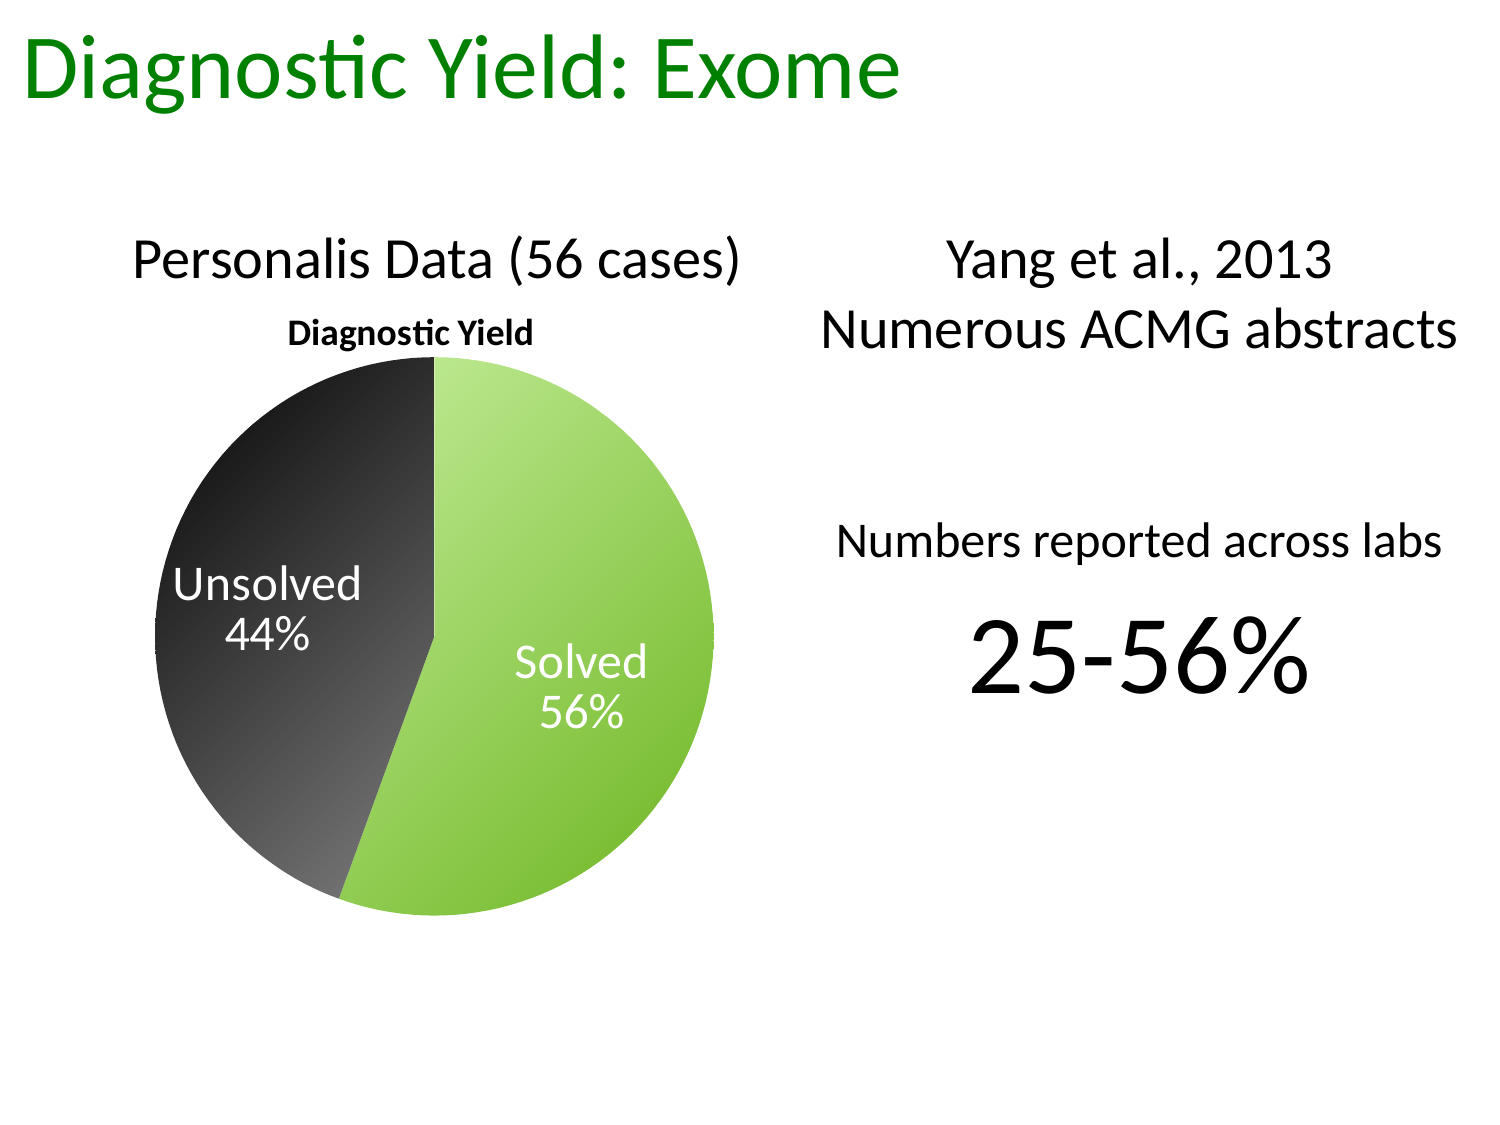

Diagnostic Yield: Exome
Personalis Data (56 cases)
Yang et al., 2013
Numerous ACMG abstracts

### Chart: Diagnostic Yield

| Category |  |
|---|---|
| Solved | 0.555555555555556 |
| Unsolved | 0.444444444444444 |
Numbers reported across labs
25-56%